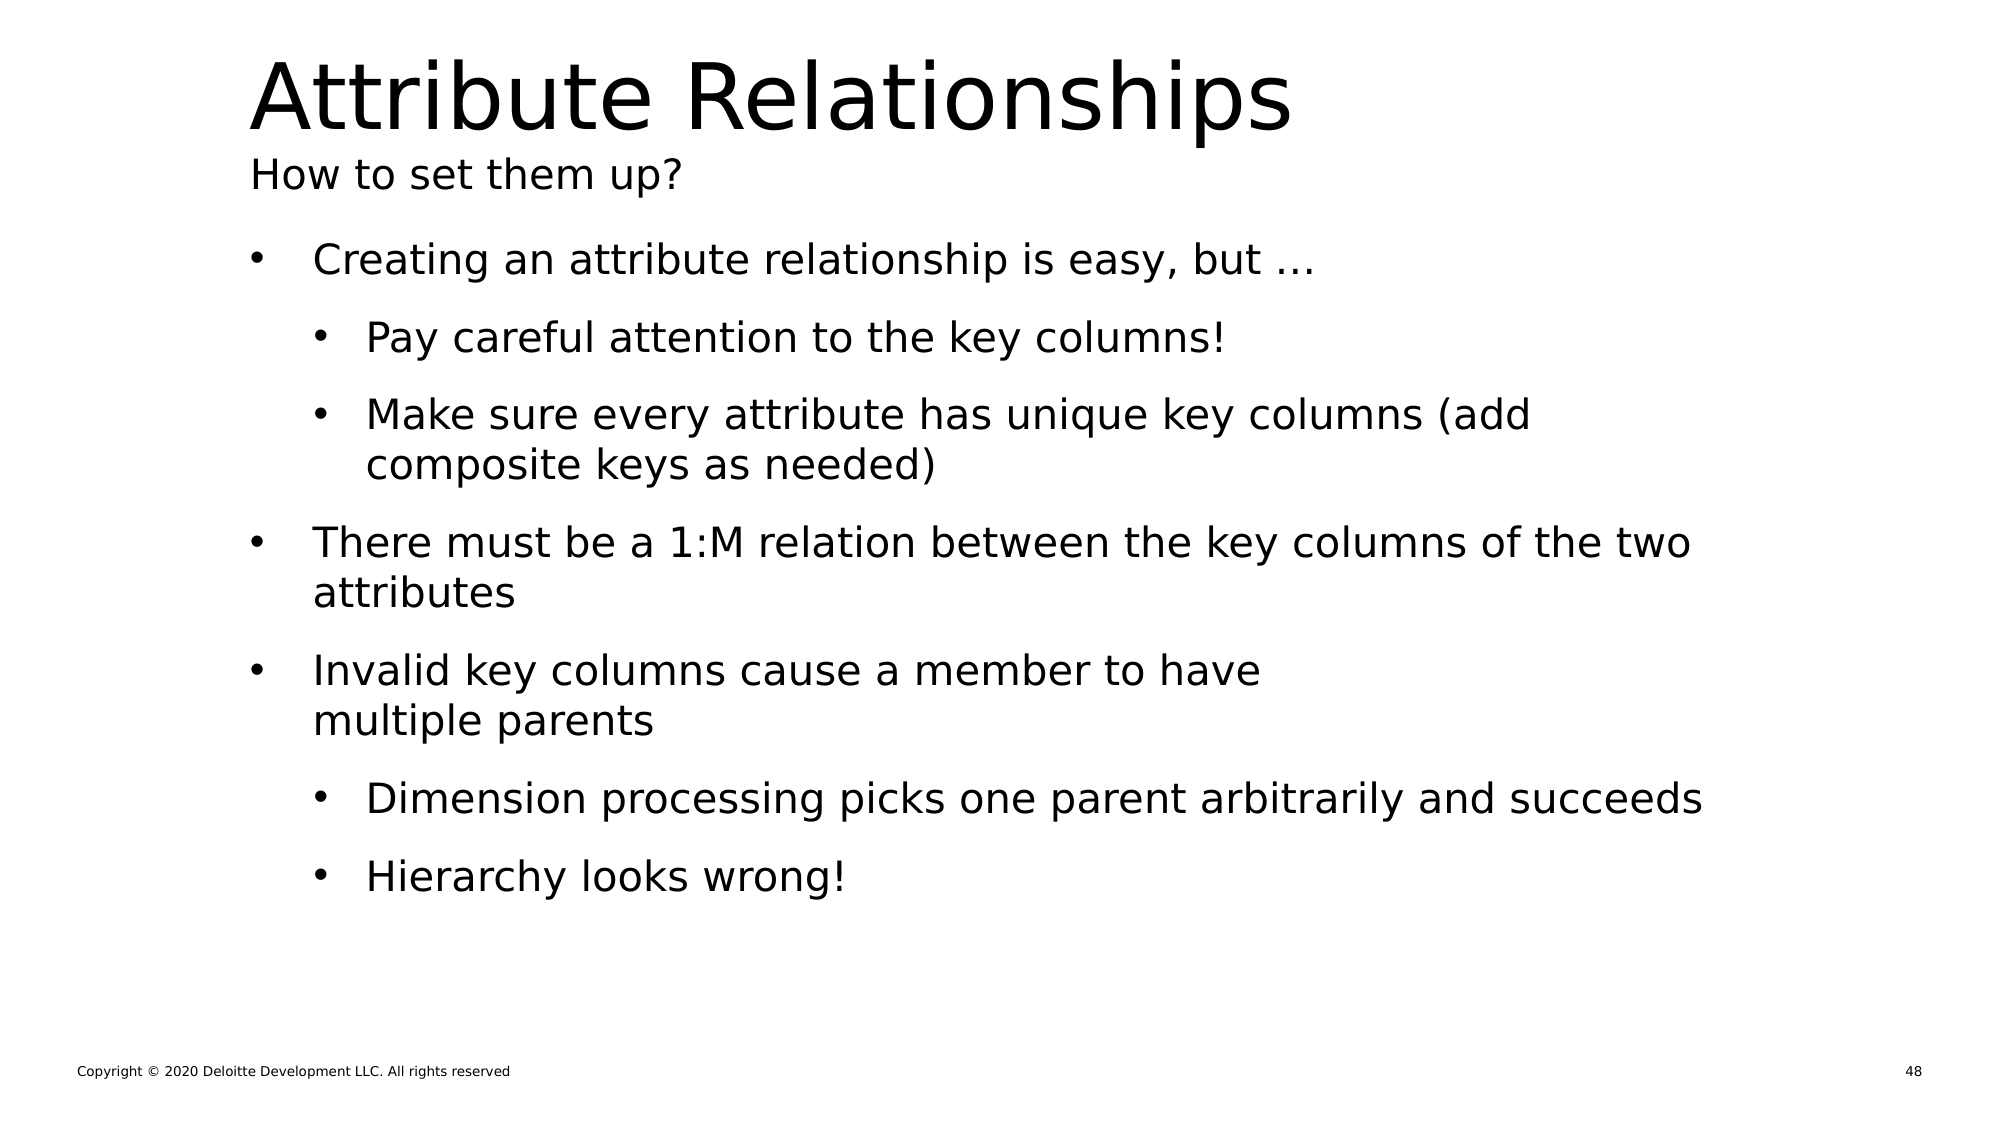

Attribute Relationships
How to set them up?
Creating an attribute relationship is easy, but …
Pay careful attention to the key columns!
Make sure every attribute has unique key columns (add composite keys as needed)
There must be a 1:M relation between the key columns of the two attributes
Invalid key columns cause a member to have
multiple parents
Dimension processing picks one parent arbitrarily and succeeds
Hierarchy looks wrong!